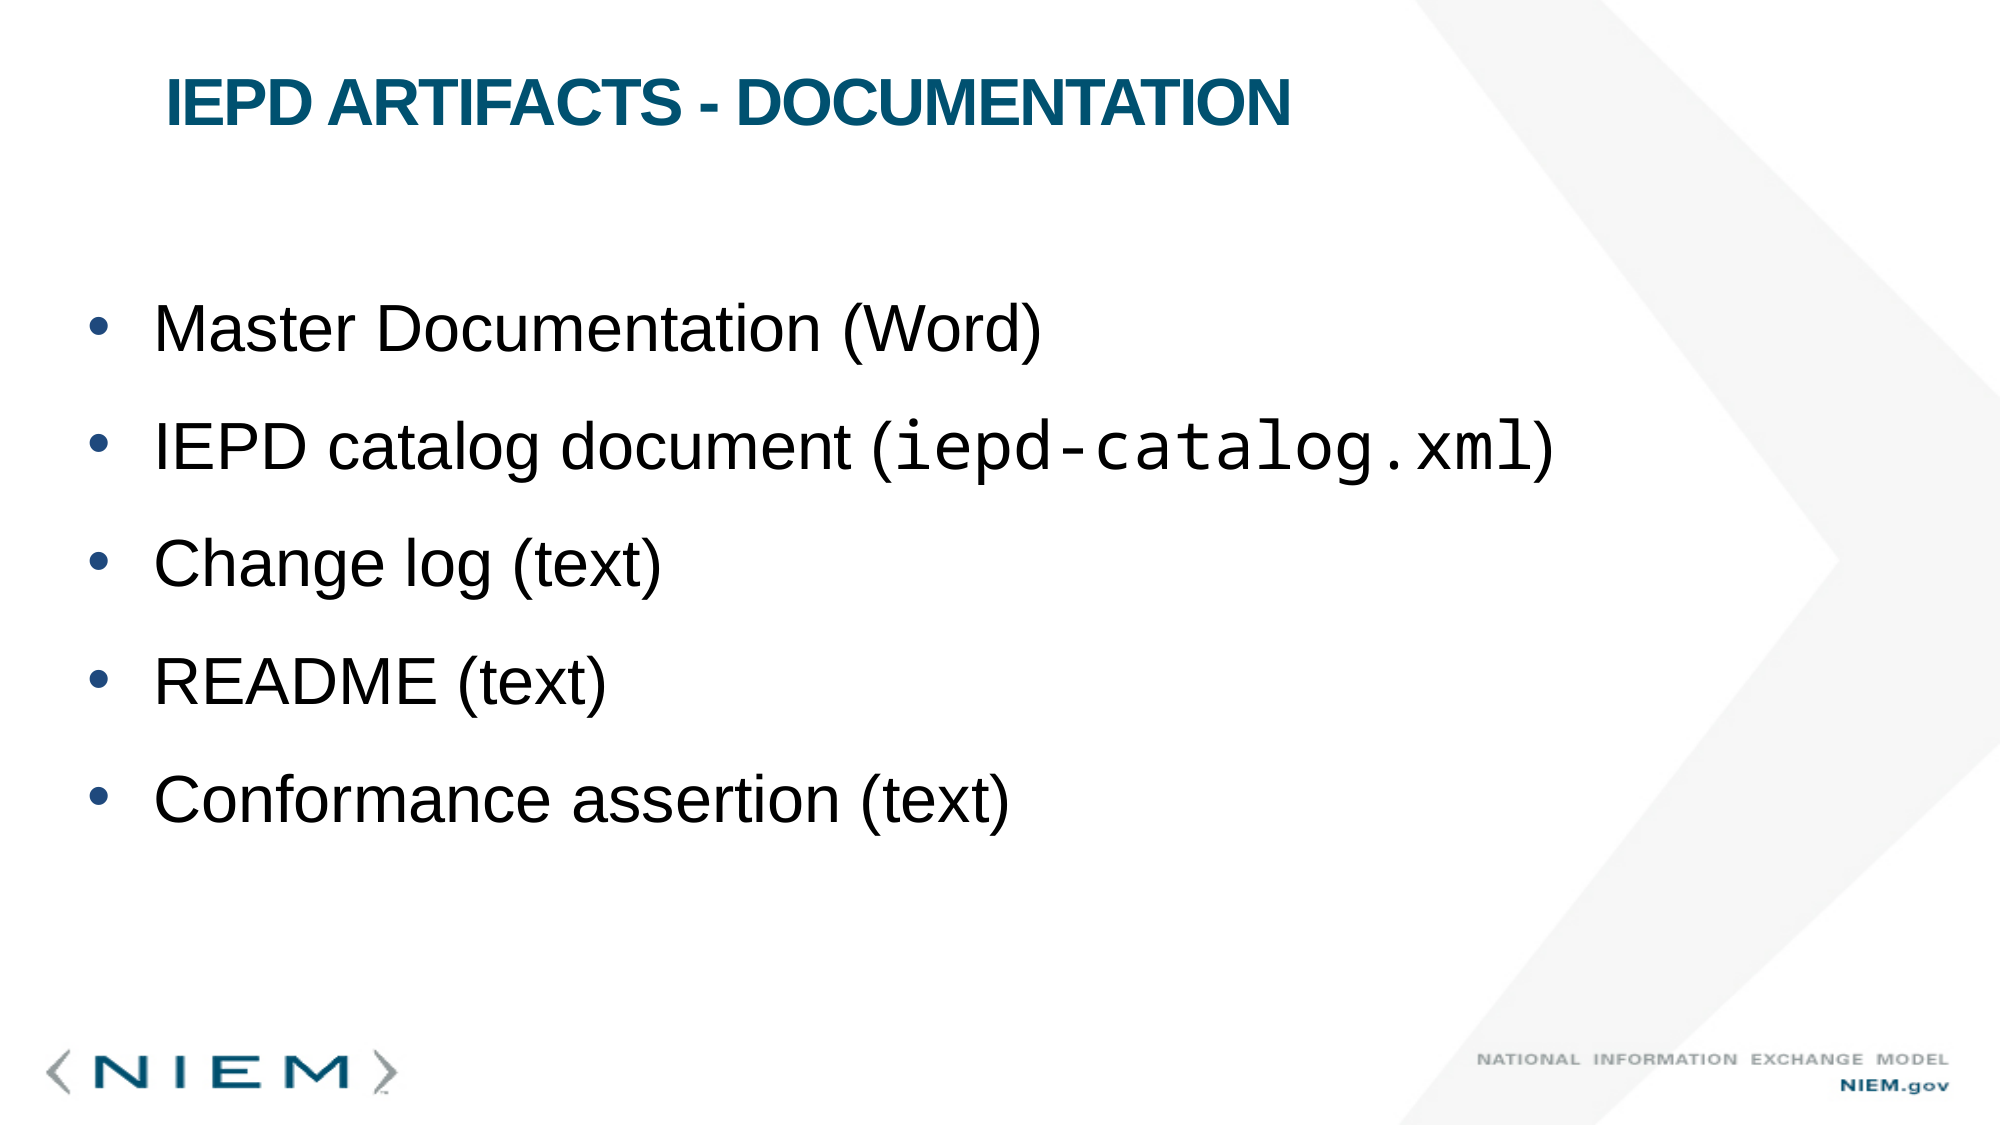

# IEPD Artifacts - Documentation
Master Documentation (Word)
IEPD catalog document (iepd-catalog.xml)
Change log (text)
README (text)
Conformance assertion (text)